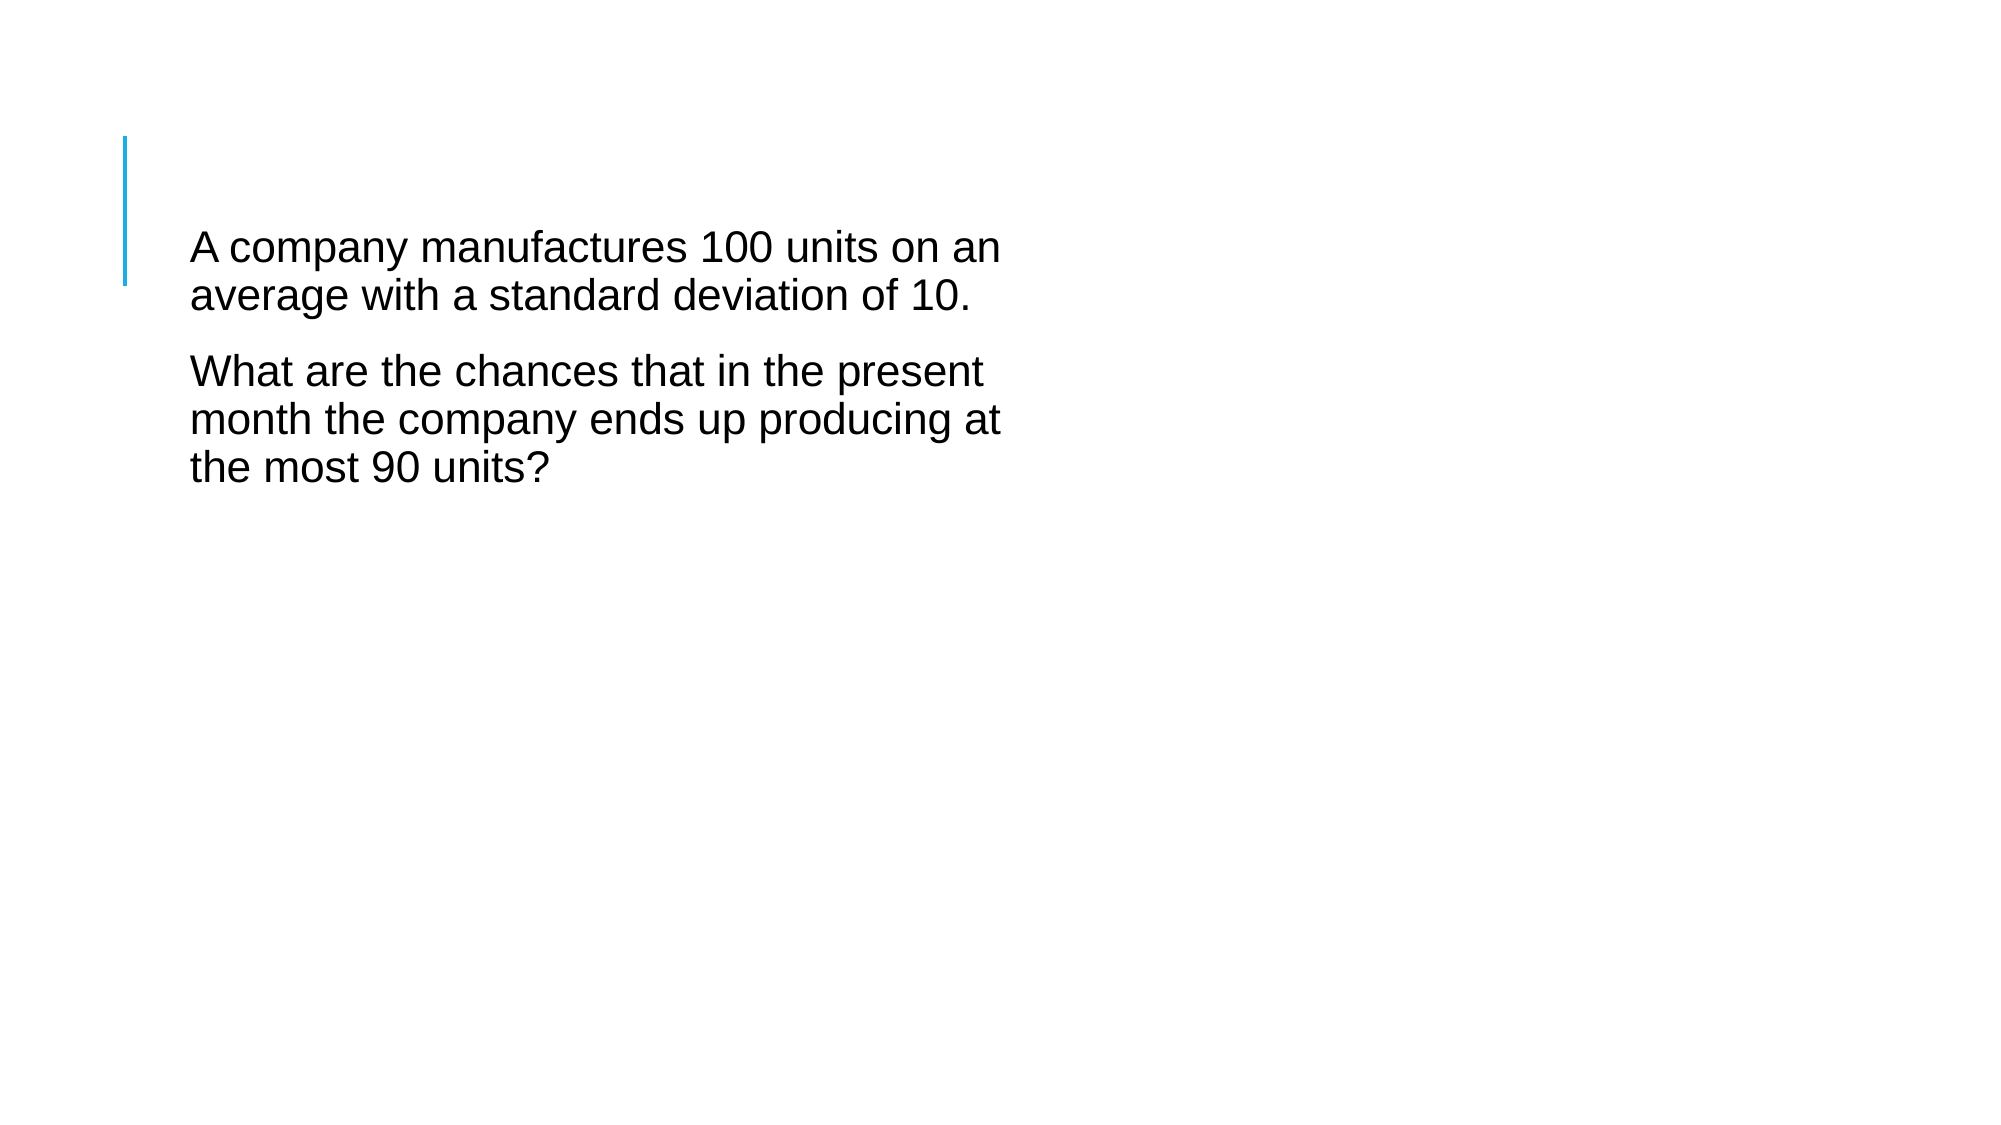

#
A company manufactures 100 units on an average with a standard deviation of 10.
What are the chances that in the present month the company ends up producing at the most 90 units?